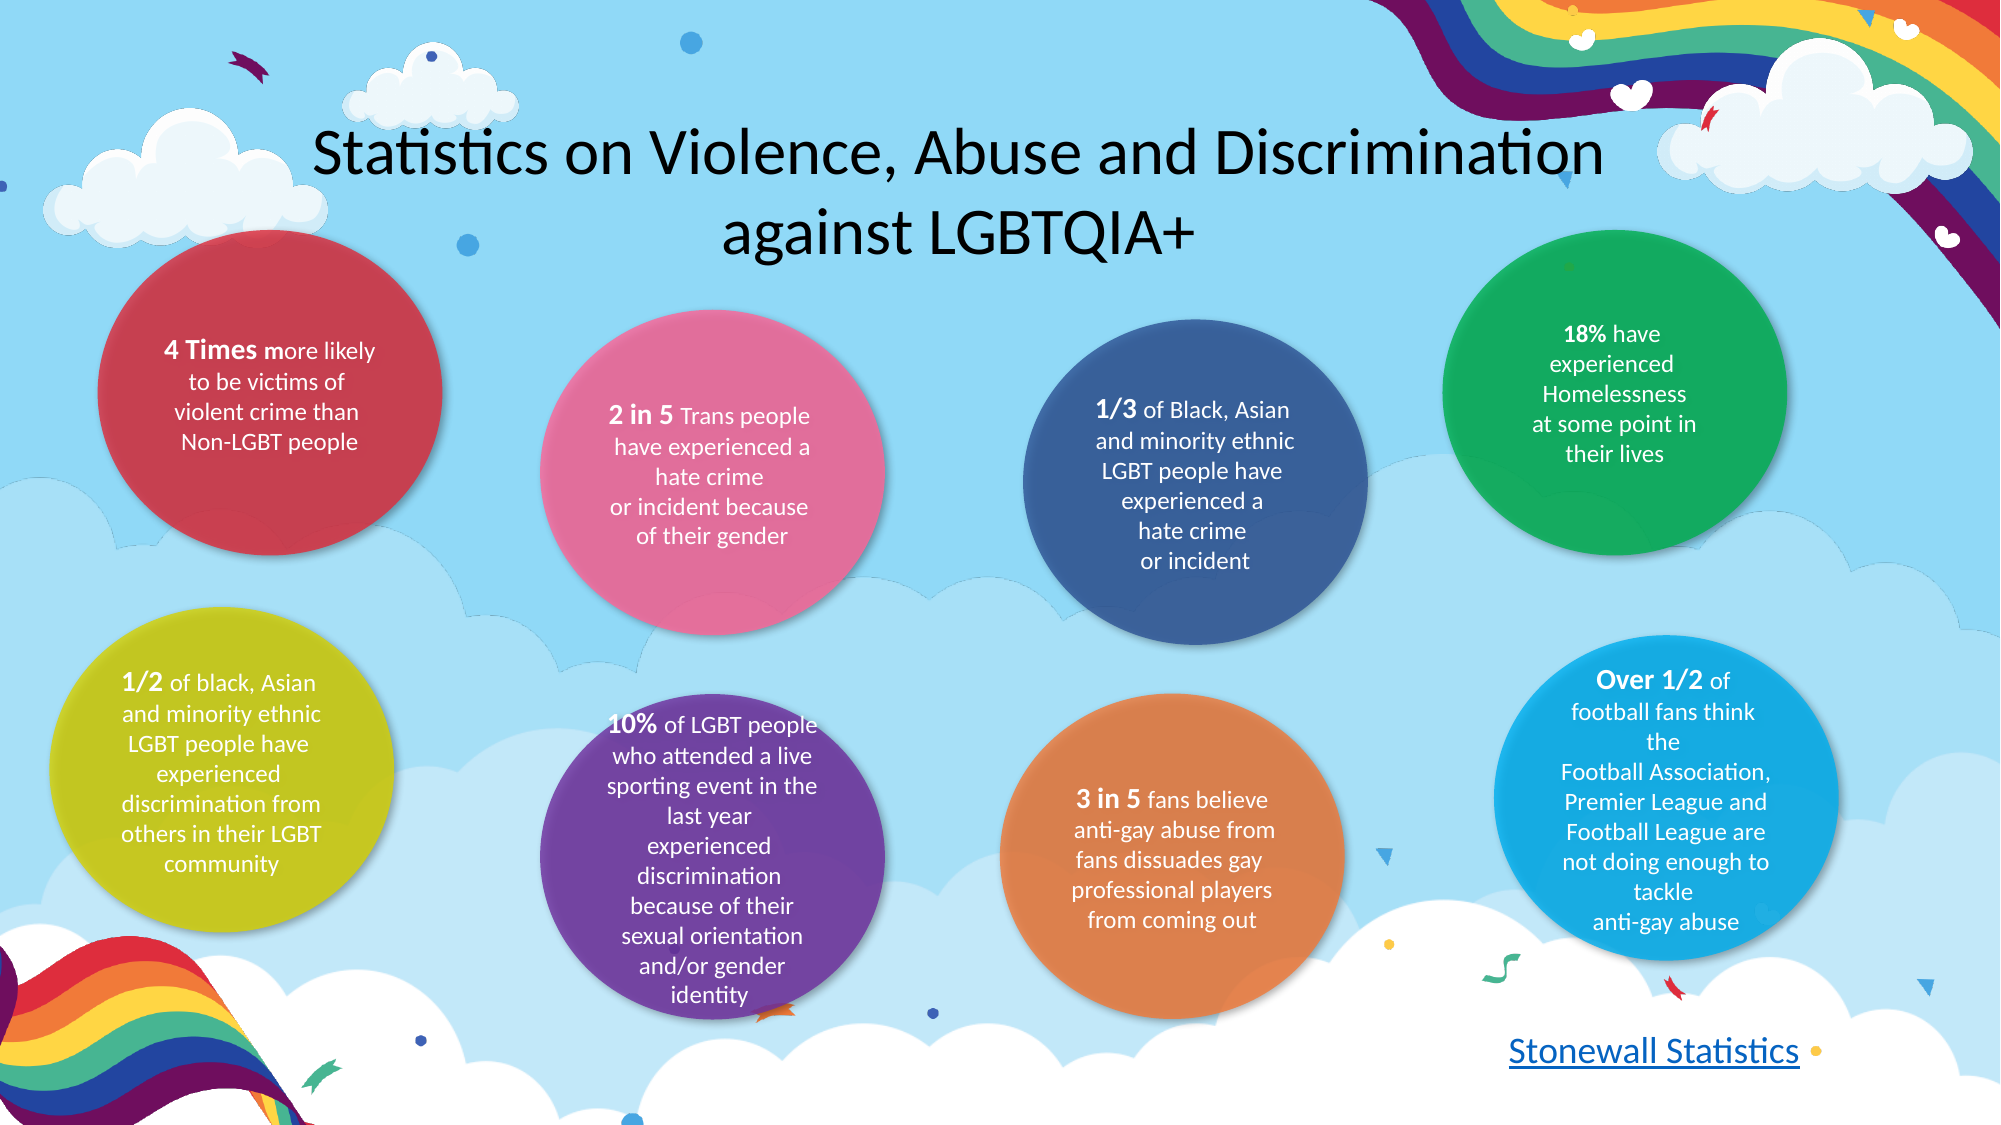

Statistics on Violence, Abuse and Discrimination against LGBTQIA+
4 Times more likely
to be victims of
violent crime than
Non-LGBT people
18% have
experienced
Homelessness
 at some point in
their lives
2 in 5 Trans people
have experienced a
hate crime
or incident because
of their gender
1/3 of Black, Asian
and minority ethnic
LGBT people have
experienced a
hate crime
or incident
1/2 of black, Asian
and minority ethnic LGBT people have
experienced
discrimination from others in their LGBT community
Over 1/2 of
football fans think
the
Football Association, Premier League and Football League are not doing enough to tackle
anti-gay abuse
3 in 5 fans believe
 anti-gay abuse from fans dissuades gay
professional players from coming out
10% of LGBT people who attended a live sporting event in the last year
experienced
discrimination
because of their sexual orientation and/or gender identity
Stonewall Statistics